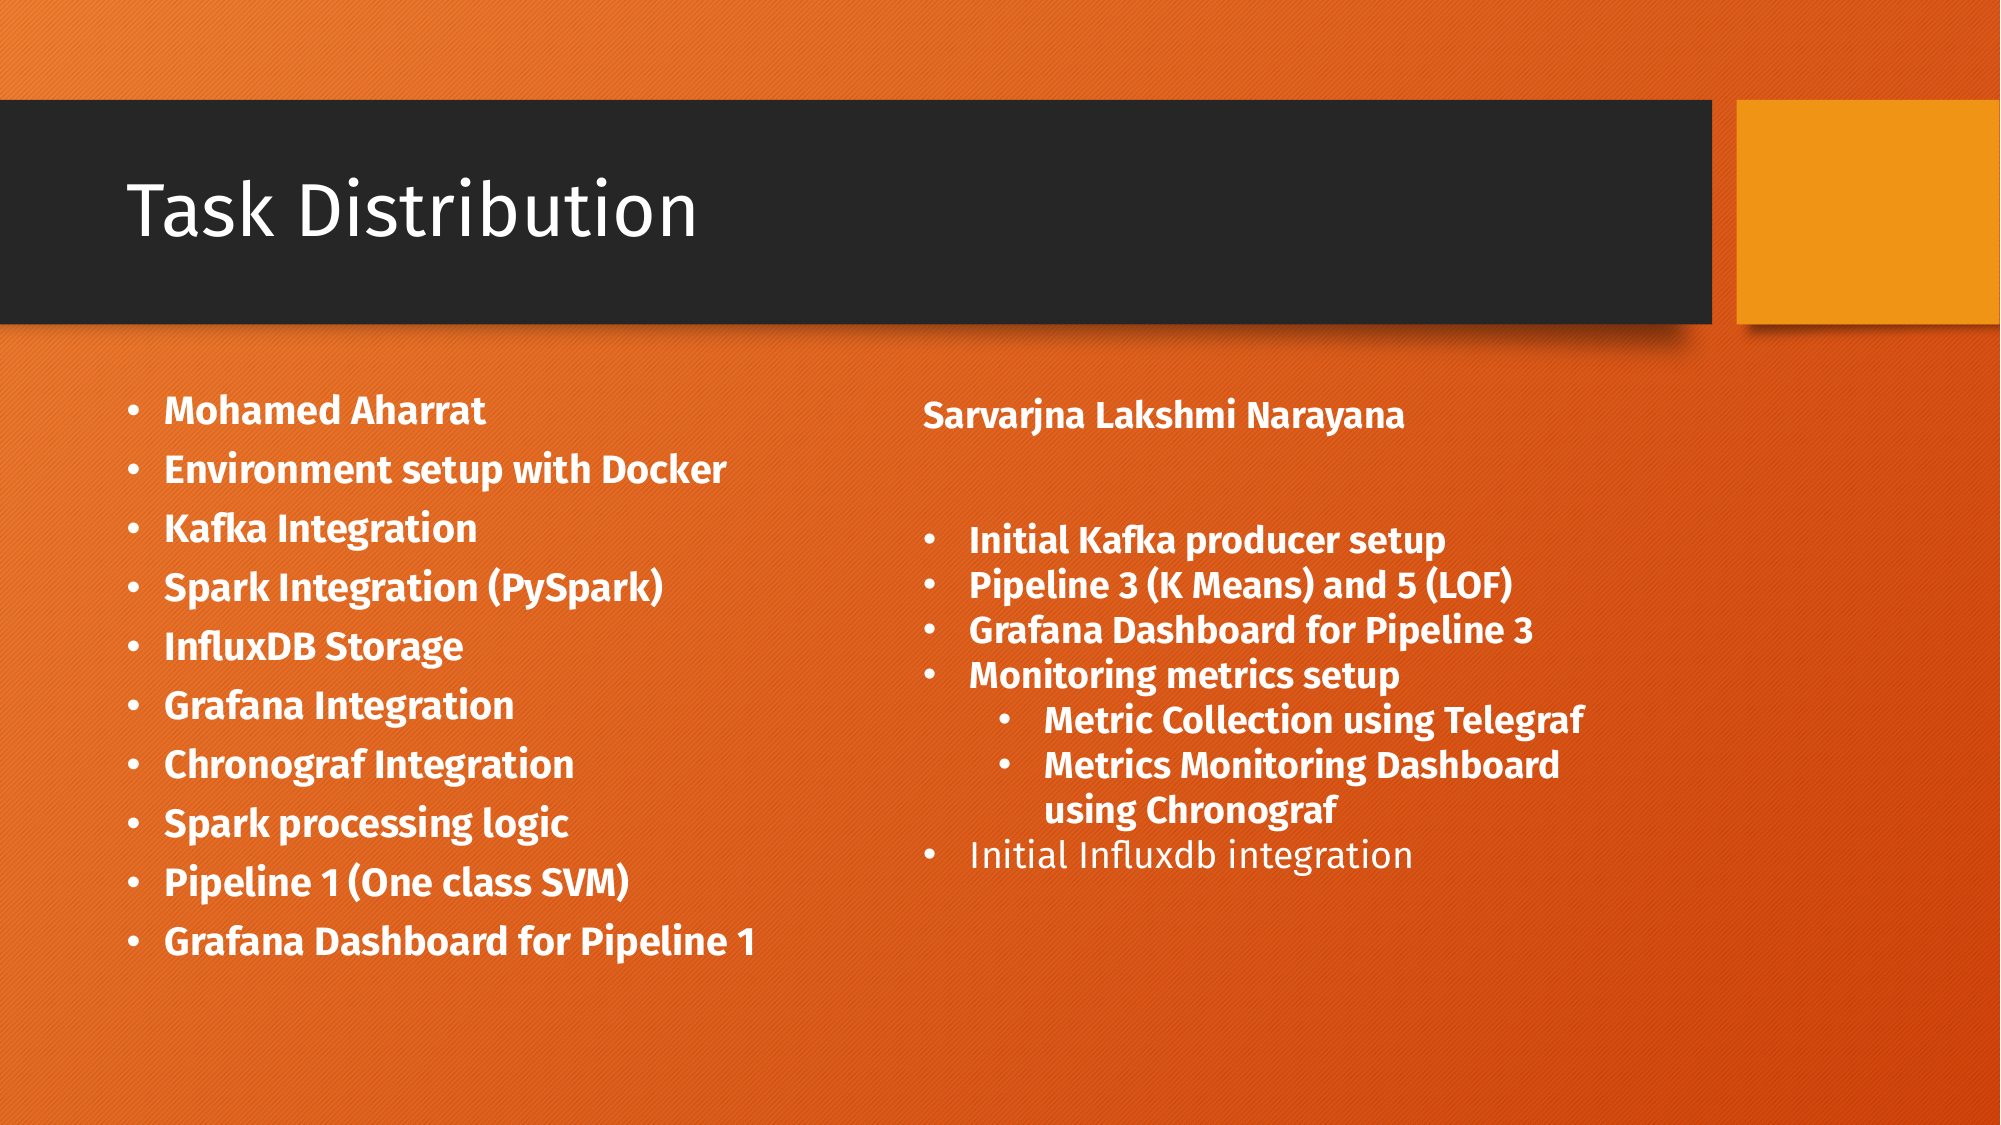

# Task Distribution
Mohamed Aharrat
Environment setup with Docker
Kafka Integration
Spark Integration (PySpark)
InfluxDB Storage
Grafana Integration
Chronograf Integration
Spark processing logic
Pipeline 1 (One class SVM)
Grafana Dashboard for Pipeline 1

Sarvarjna Lakshmi Narayana

Initial Kafka producer setup
Pipeline 3 (K Means) and 5 (LOF)
Grafana Dashboard for Pipeline 3
Monitoring metrics setup
Metric Collection using Telegraf
Metrics Monitoring Dashboard using Chronograf
Initial Influxdb integration